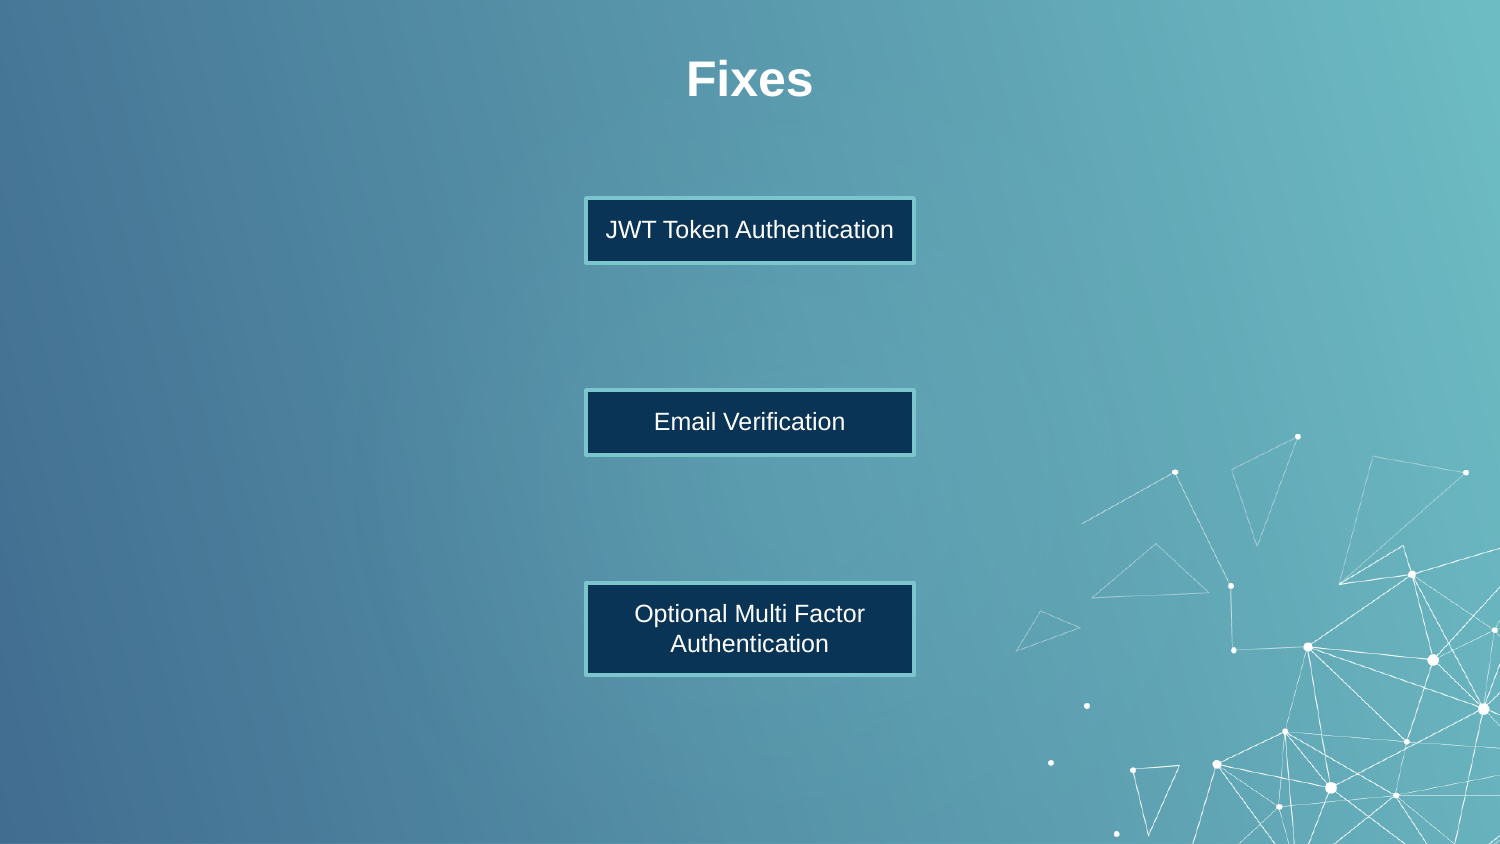

# Fixes
JWT Token Authentication
Email Verification
Optional Multi Factor Authentication